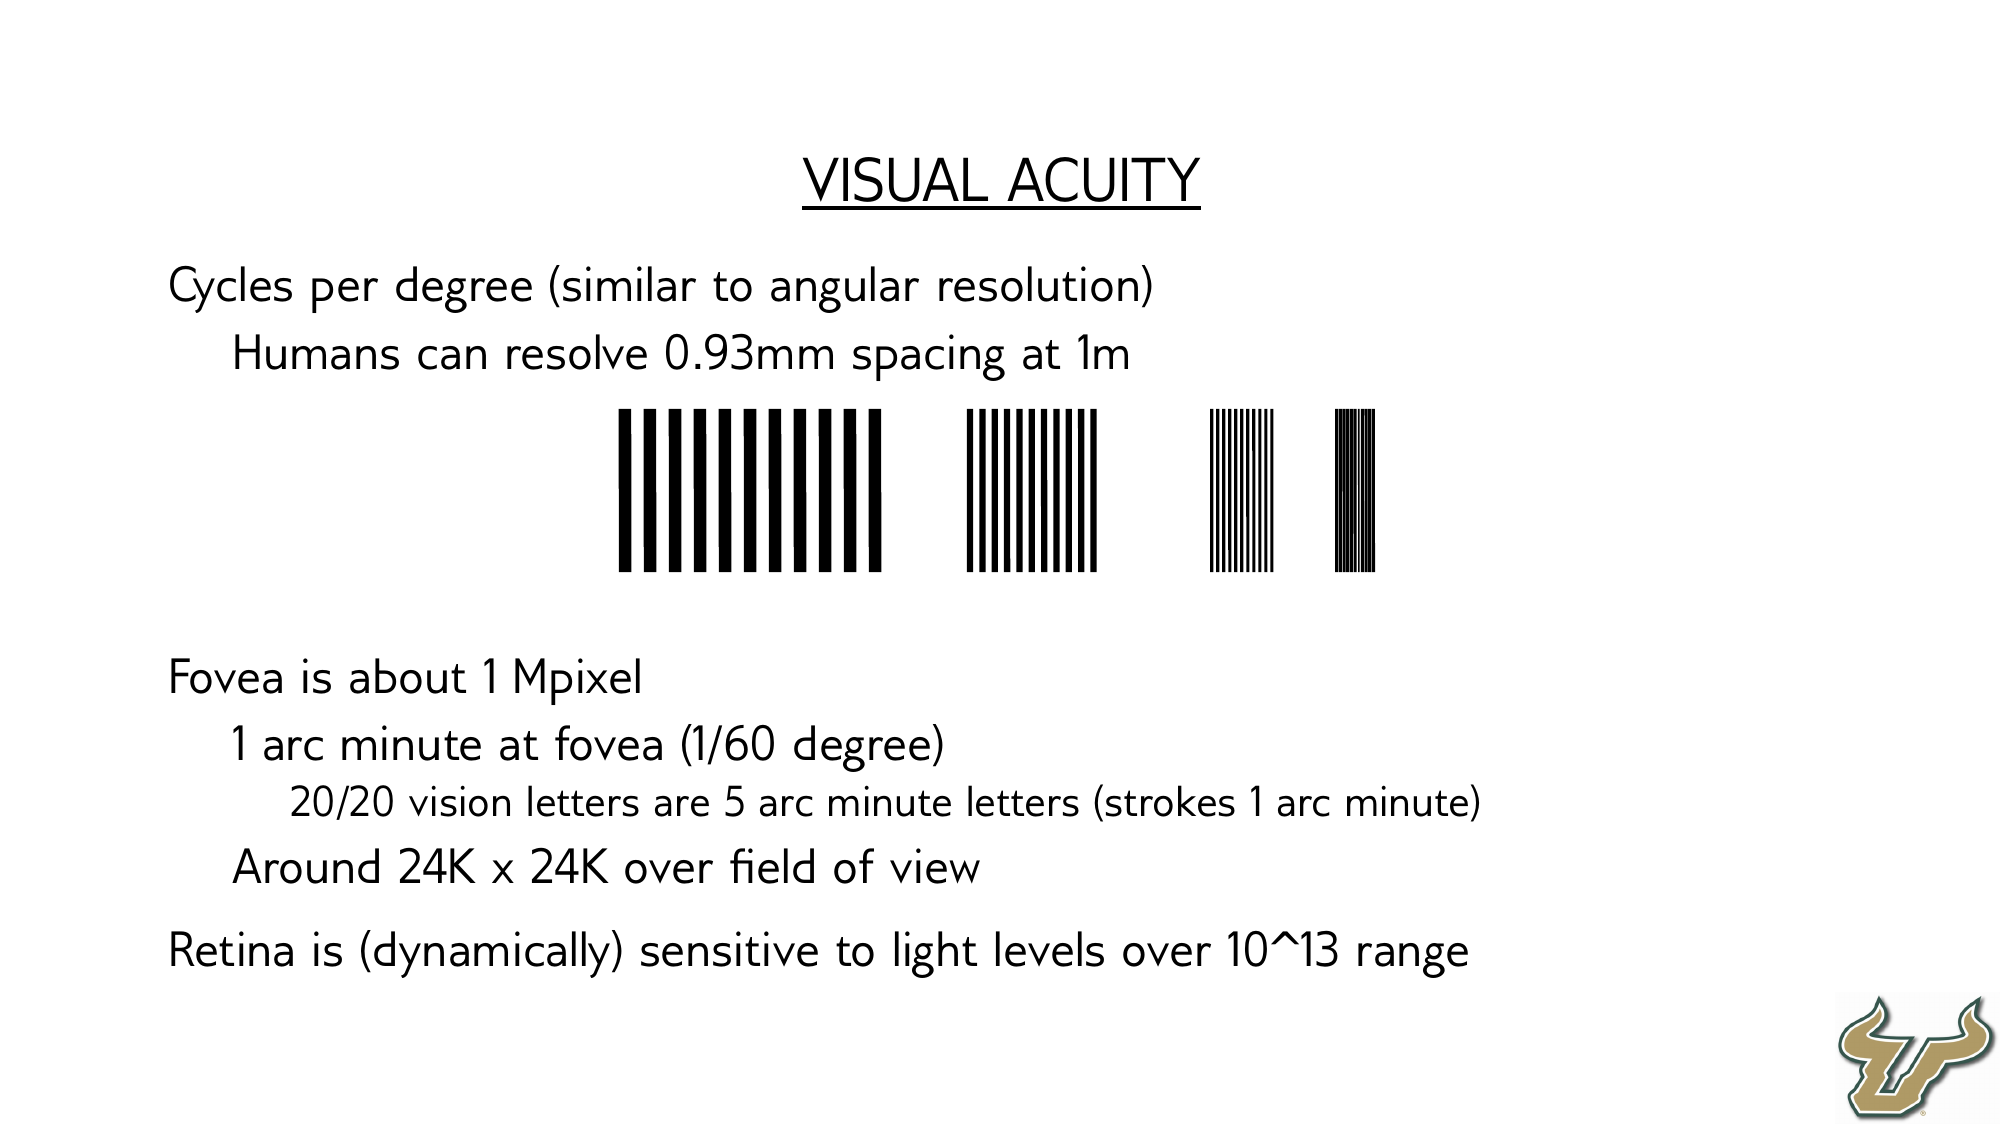

Visual Acuity
Cycles per degree (similar to angular resolution)
Humans can resolve 0.93mm spacing at 1m
Fovea is about 1 Mpixel
1 arc minute at fovea (1/60 degree)
20/20 vision letters are 5 arc minute letters (strokes 1 arc minute)
Around 24K x 24K over field of view
Retina is (dynamically) sensitive to light levels over 10^13 range